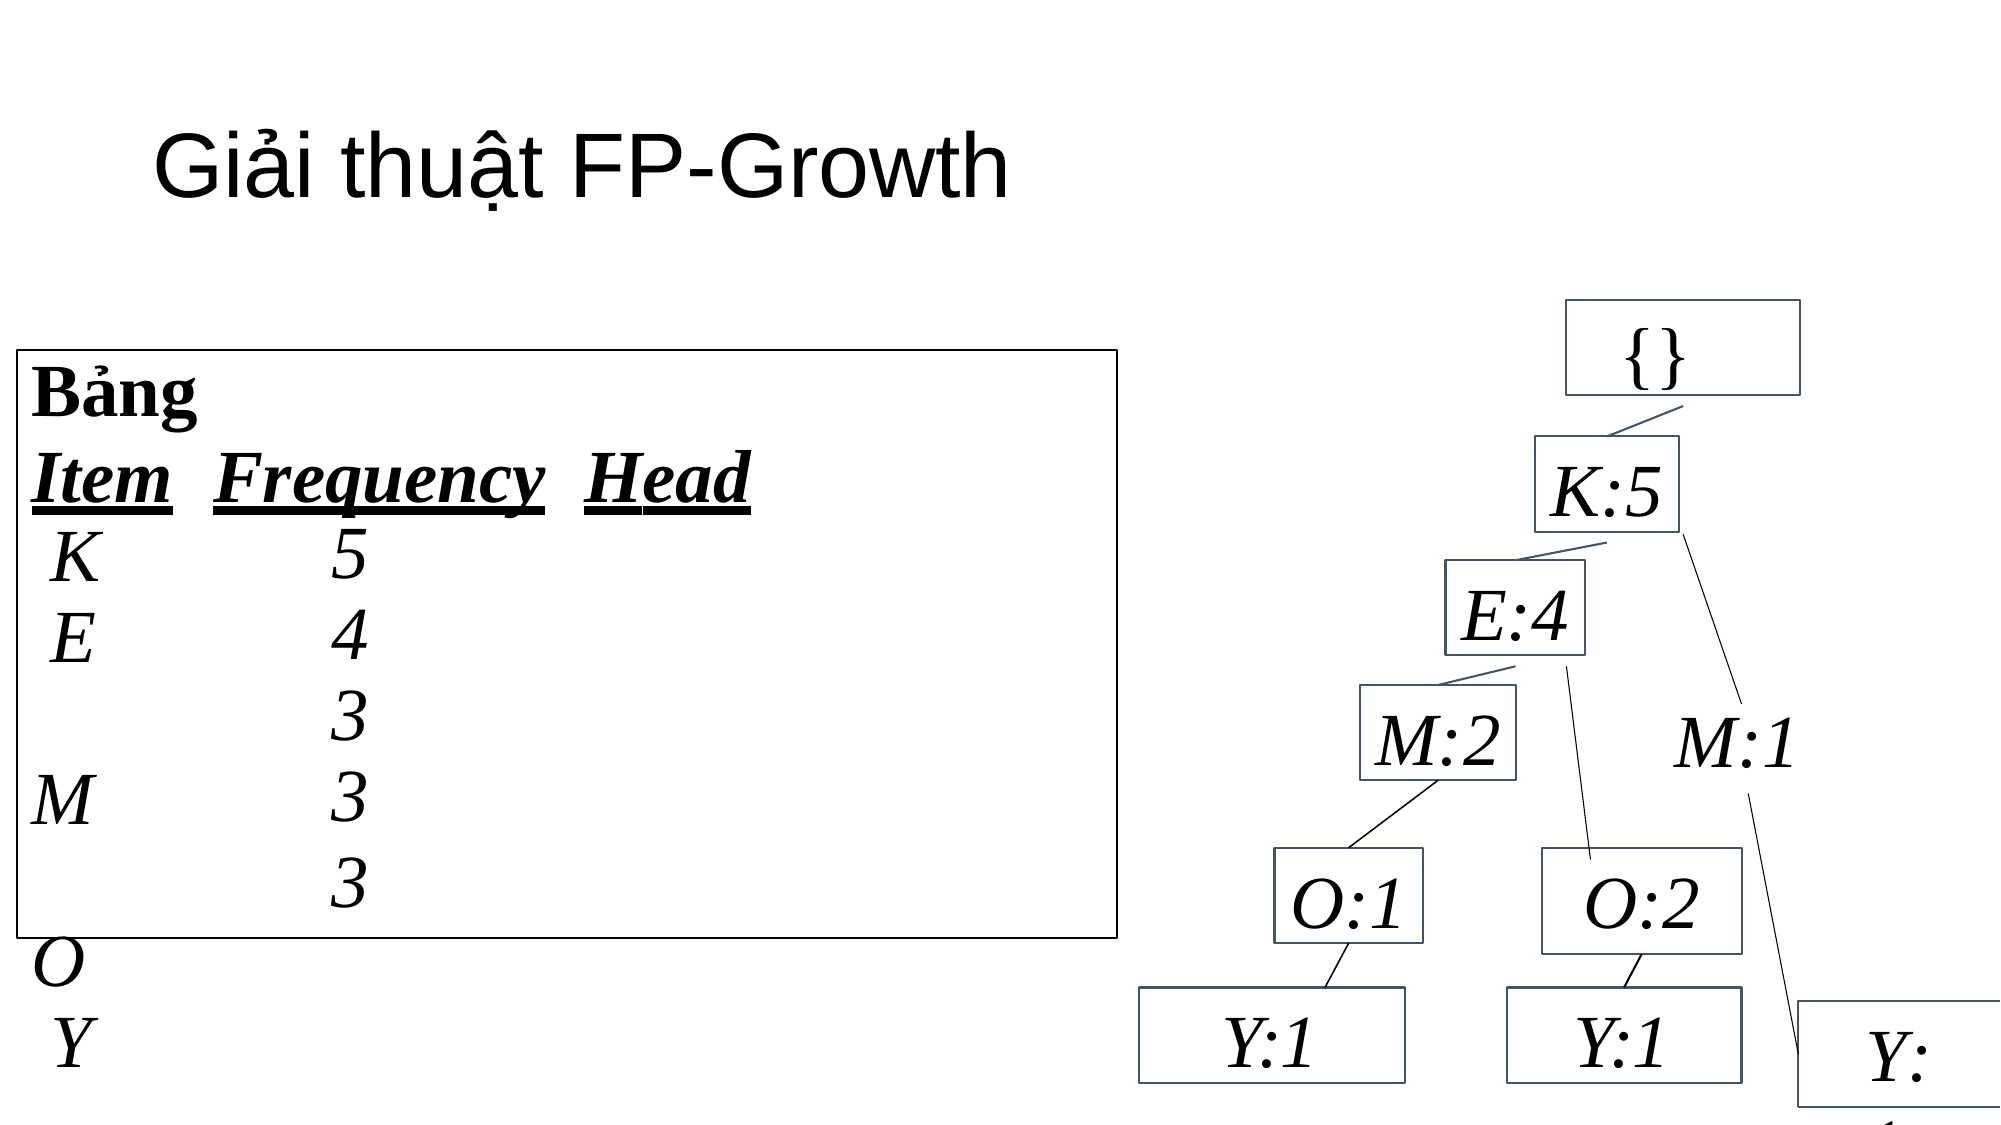

# Giải thuật FP-Growth
{}
Bảng
Item	Frequency	Head

K:5
K  E  M  O  Y
5
4
3
3
3

E:4

M:2
M:1

O:1

O:2
Y:1
Y:1
Y:1